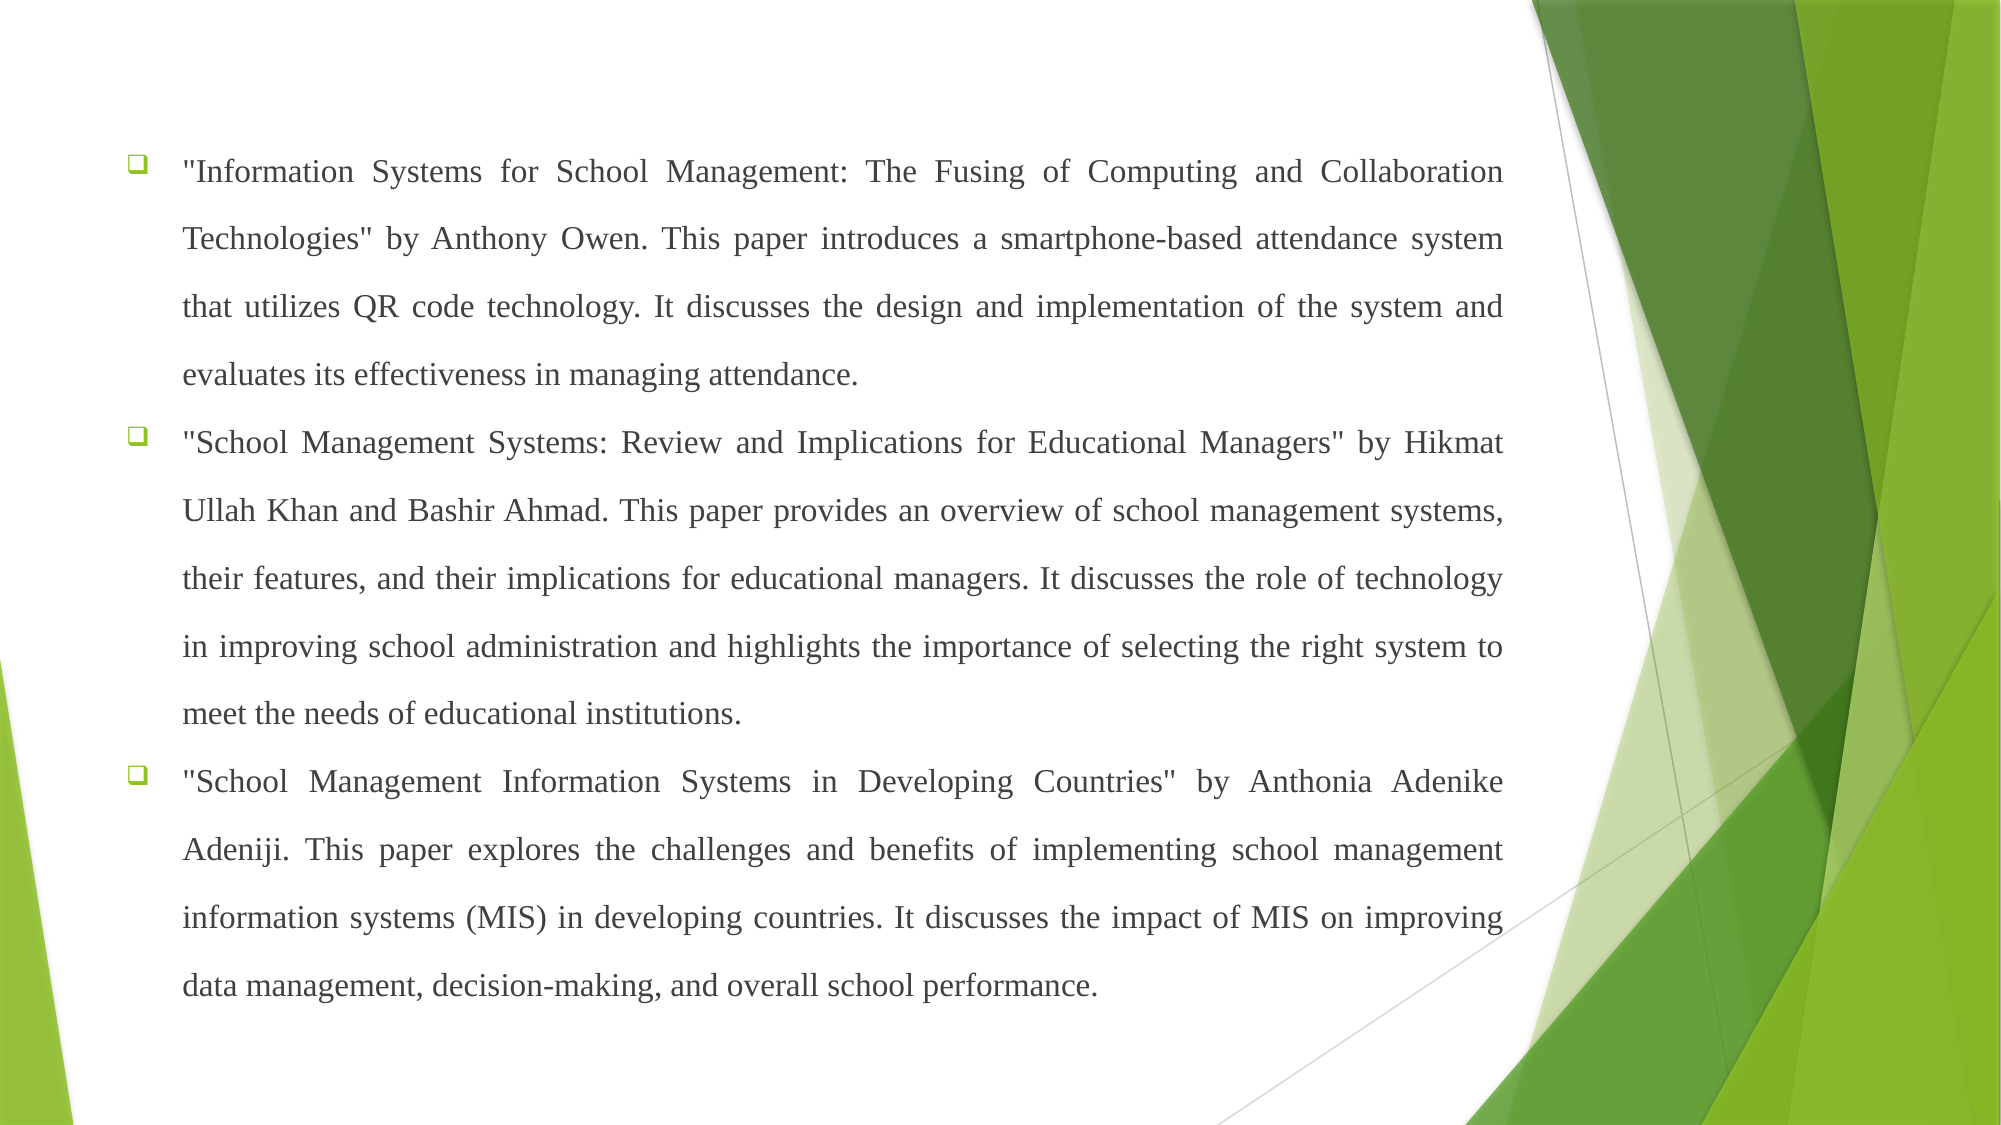

"Information Systems for School Management: The Fusing of Computing and Collaboration Technologies" by Anthony Owen. This paper introduces a smartphone-based attendance system that utilizes QR code technology. It discusses the design and implementation of the system and evaluates its effectiveness in managing attendance.
"School Management Systems: Review and Implications for Educational Managers" by Hikmat Ullah Khan and Bashir Ahmad. This paper provides an overview of school management systems, their features, and their implications for educational managers. It discusses the role of technology in improving school administration and highlights the importance of selecting the right system to meet the needs of educational institutions.
"School Management Information Systems in Developing Countries" by Anthonia Adenike Adeniji. This paper explores the challenges and benefits of implementing school management information systems (MIS) in developing countries. It discusses the impact of MIS on improving data management, decision-making, and overall school performance.